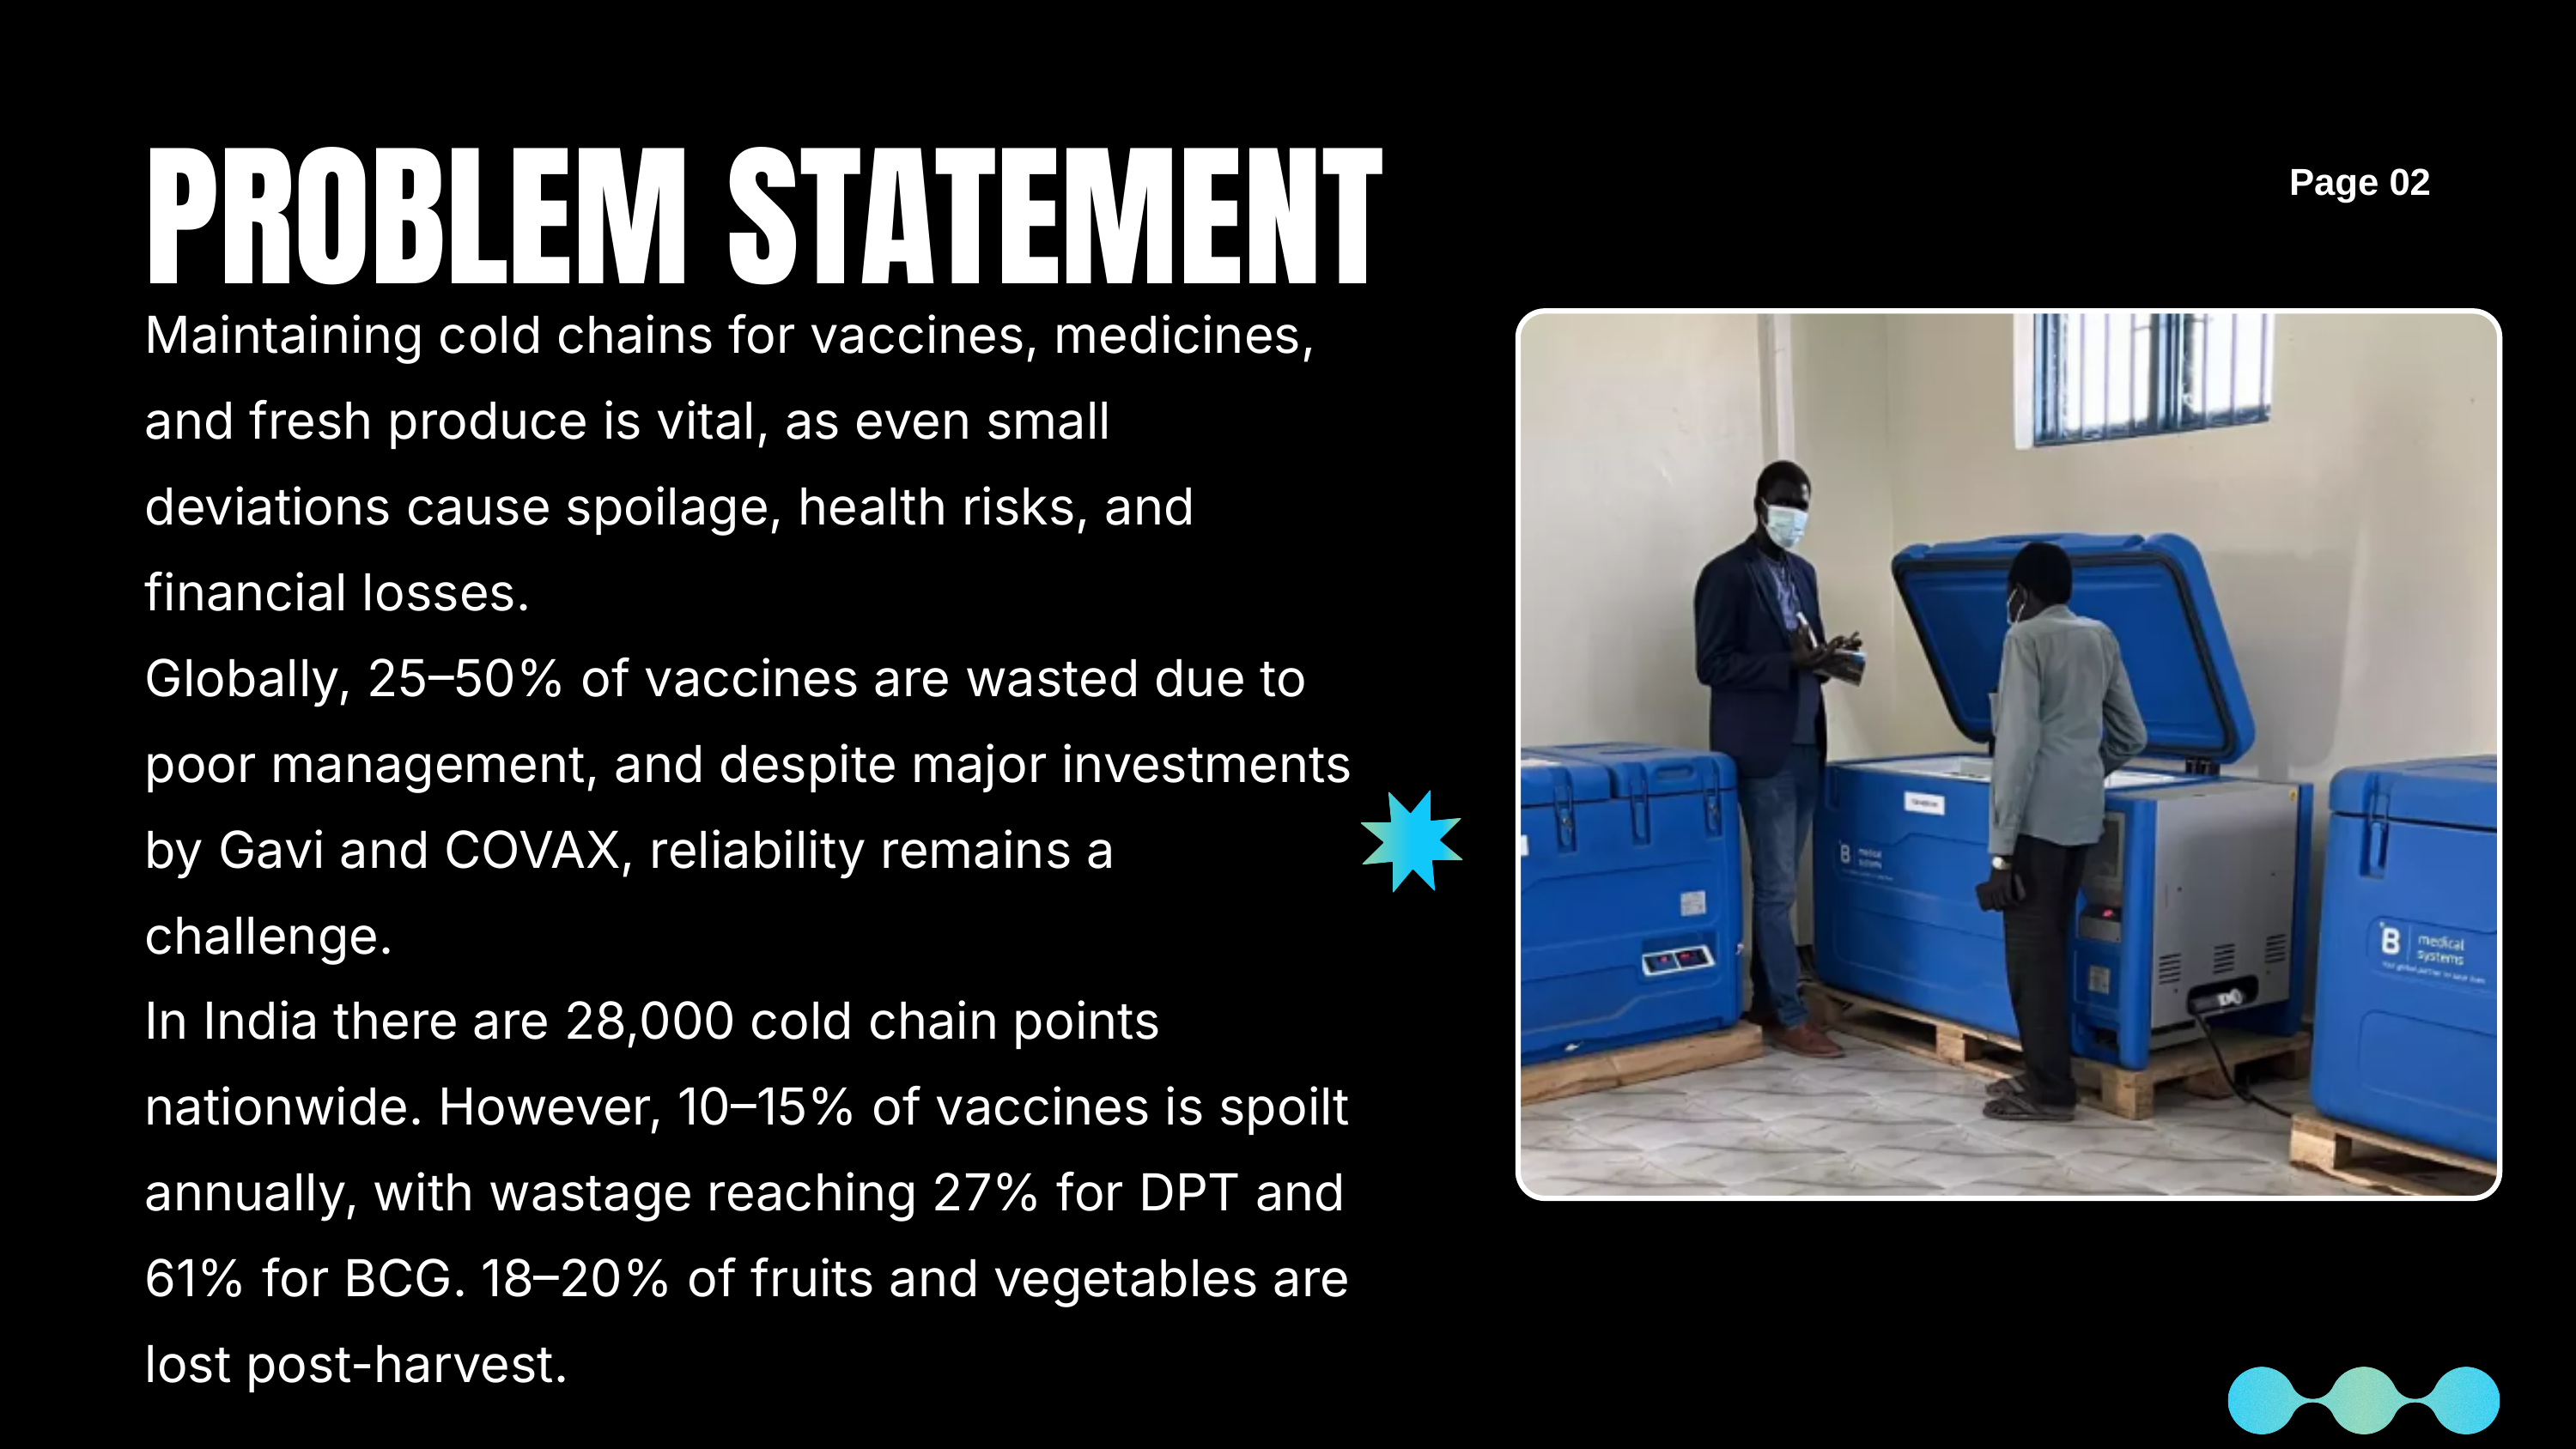

PROBLEM STATEMENT

Page 02
Maintaining cold chains for vaccines, medicines, and fresh produce is vital, as even small deviations cause spoilage, health risks, and financial losses.
Globally, 25–50% of vaccines are wasted due to poor management, and despite major investments by Gavi and COVAX, reliability remains a challenge.
In India there are 28,000 cold chain points nationwide. However, 10–15% of vaccines is spoilt annually, with wastage reaching 27% for DPT and 61% for BCG. 18–20% of fruits and vegetables are lost post-harvest.